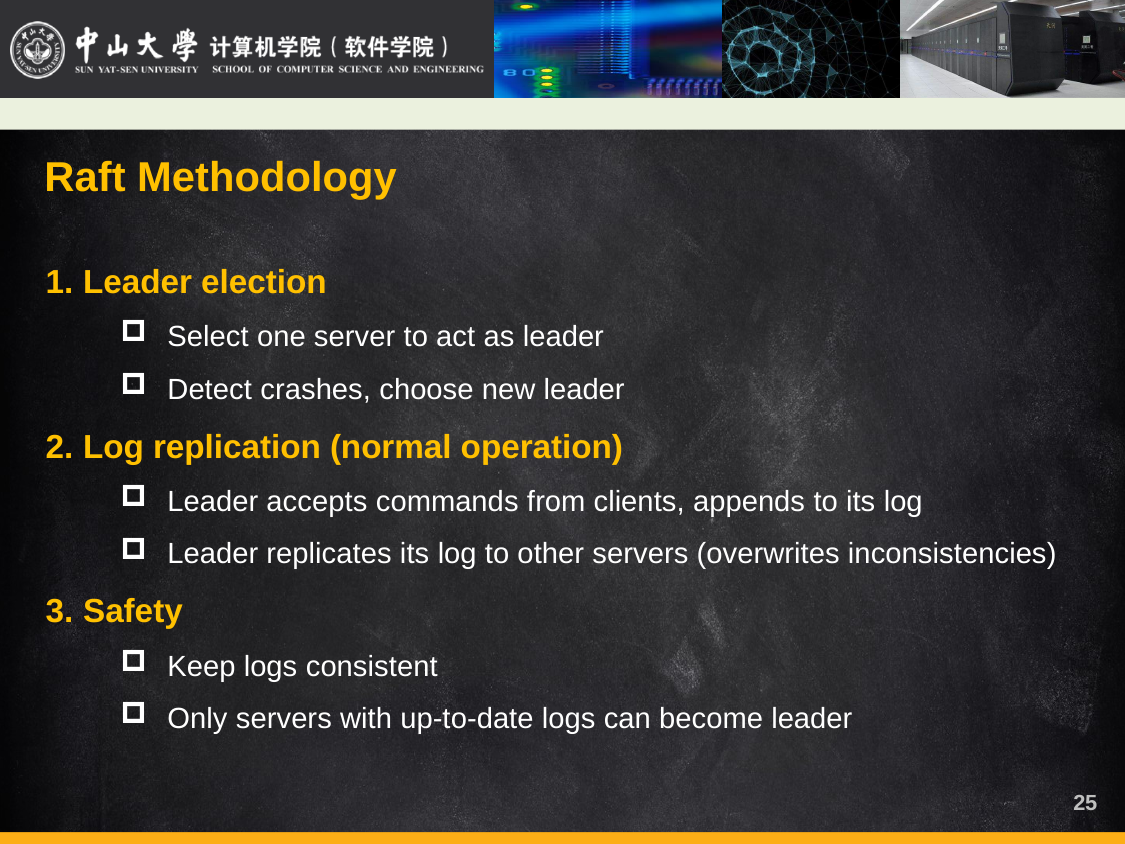

Raft Methodology
Leader election
Select one server to act as leader
Detect crashes, choose new leader
Log replication (normal operation)
Leader accepts commands from clients, appends to its log
Leader replicates its log to other servers (overwrites inconsistencies)
Safety
Keep logs consistent
Only servers with up-to-date logs can become leader